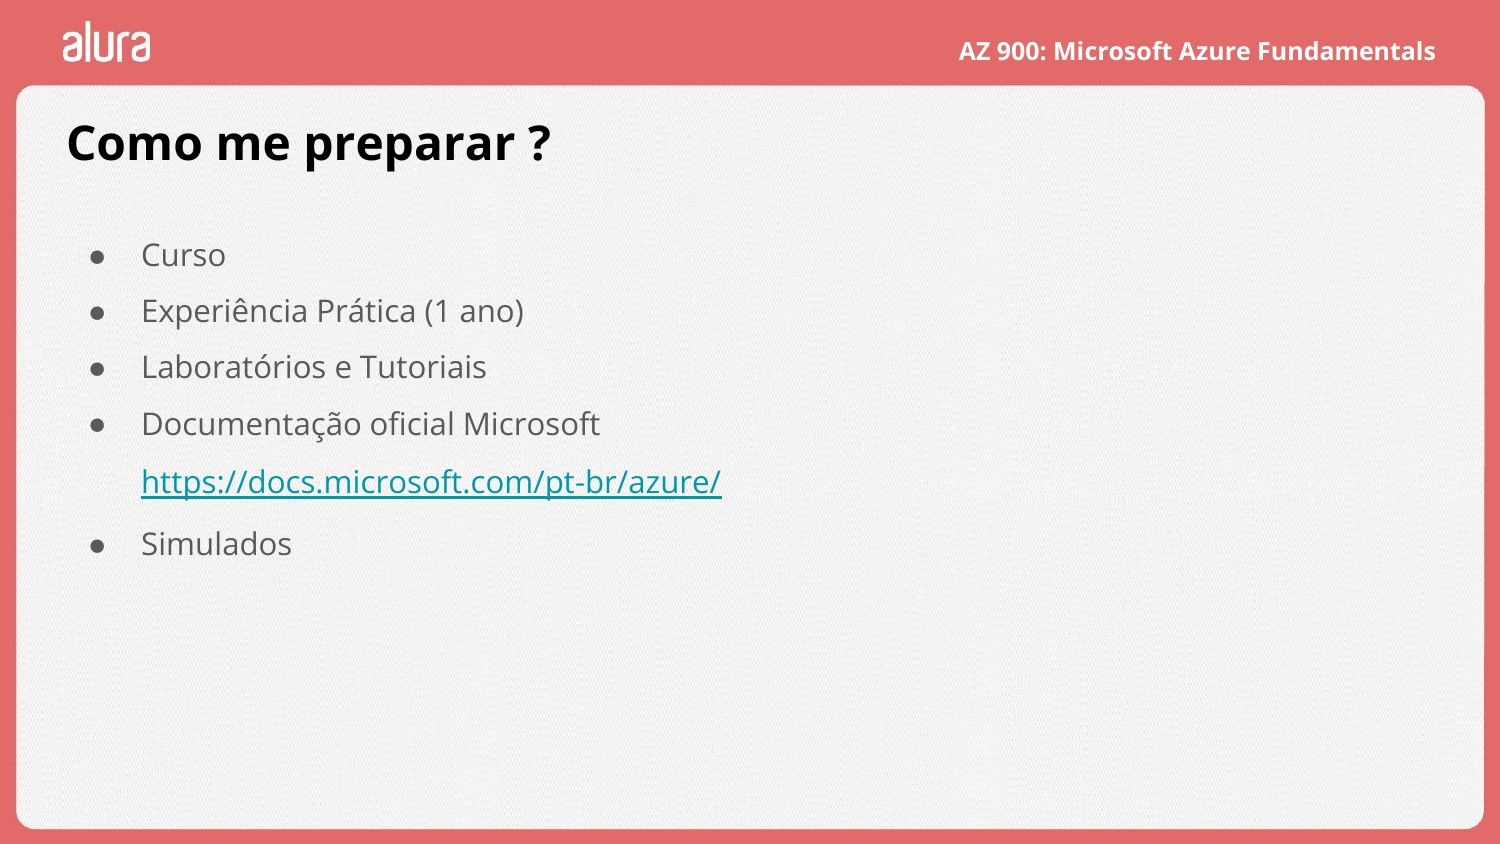

# Como me preparar ?
Curso
Experiência Prática (1 ano)
Laboratórios e Tutoriais
Documentação oficial Microsoft https://docs.microsoft.com/pt-br/azure/
Simulados